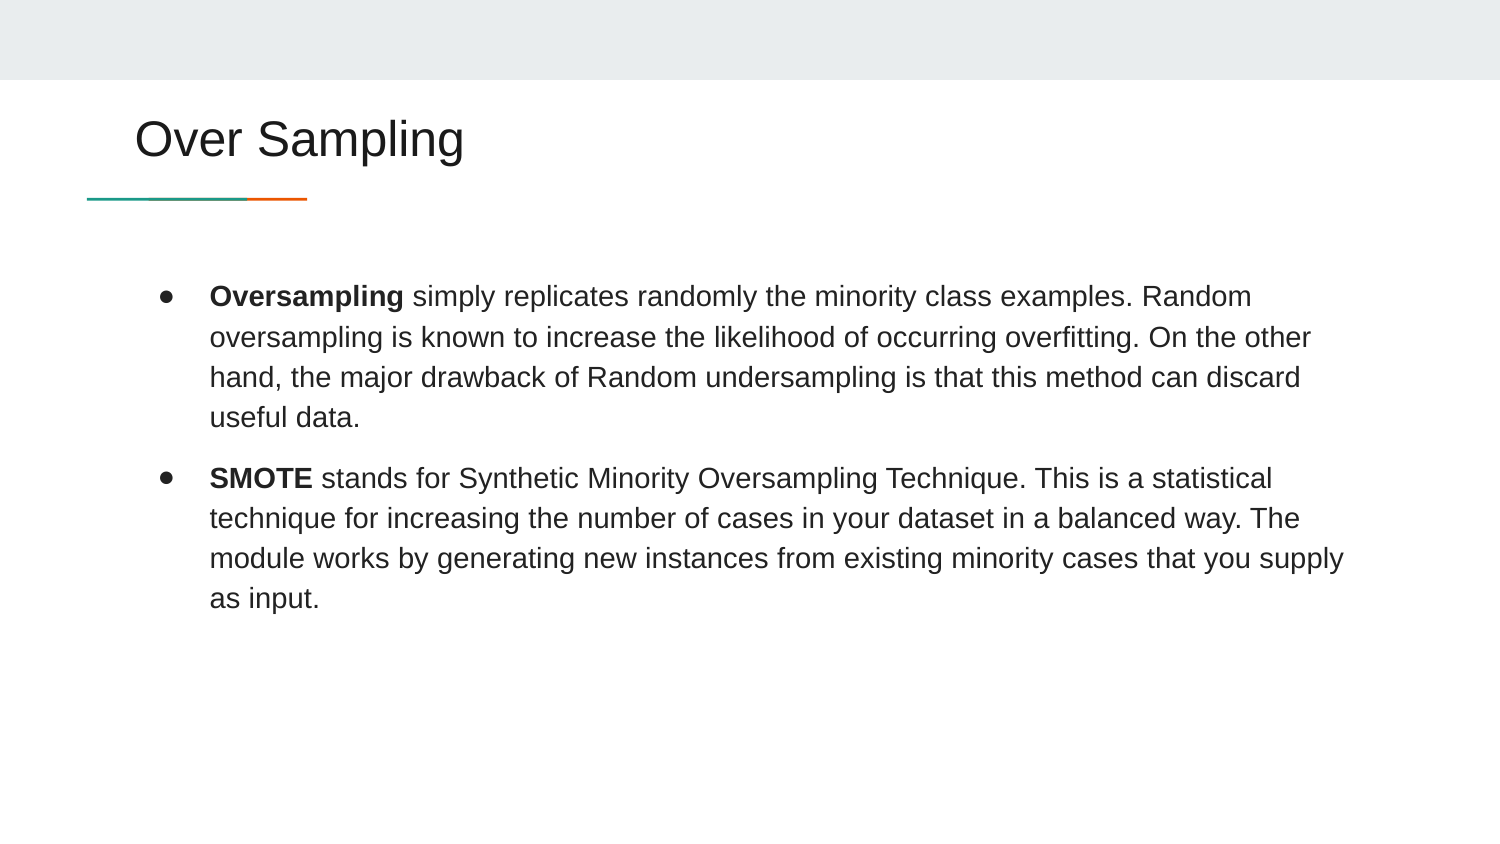

# Over Sampling
Oversampling simply replicates randomly the minority class examples. Random oversampling is known to increase the likelihood of occurring overfitting. On the other hand, the major drawback of Random undersampling is that this method can discard useful data.
SMOTE stands for Synthetic Minority Oversampling Technique. This is a statistical technique for increasing the number of cases in your dataset in a balanced way. The module works by generating new instances from existing minority cases that you supply as input.